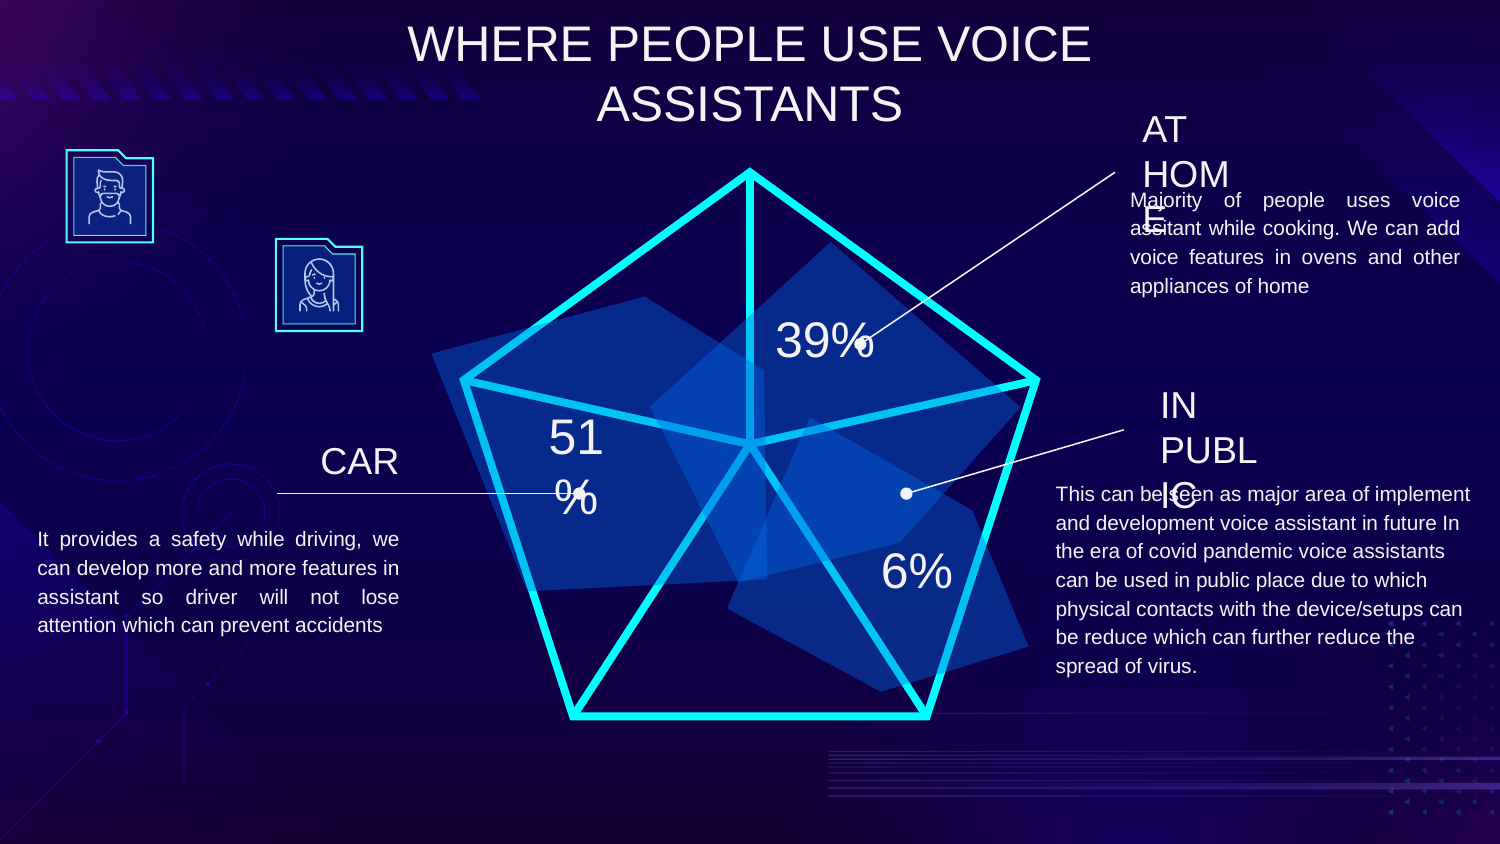

# WHERE PEOPLE USE VOICE ASSISTANTS
AT HOME

Majority of people uses voice assitant while cooking. We can add voice features in ovens and other appliances of home

39%

IN PUBLIC
CAR
51%

This can be seen as major area of implement and development voice assistant in future In the era of covid pandemic voice assistants can be used in public place due to which physical contacts with the device/setups can be reduce which can further reduce the spread of virus.
It provides a safety while driving, we can develop more and more features in assistant so driver will not lose attention which can prevent accidents
6%